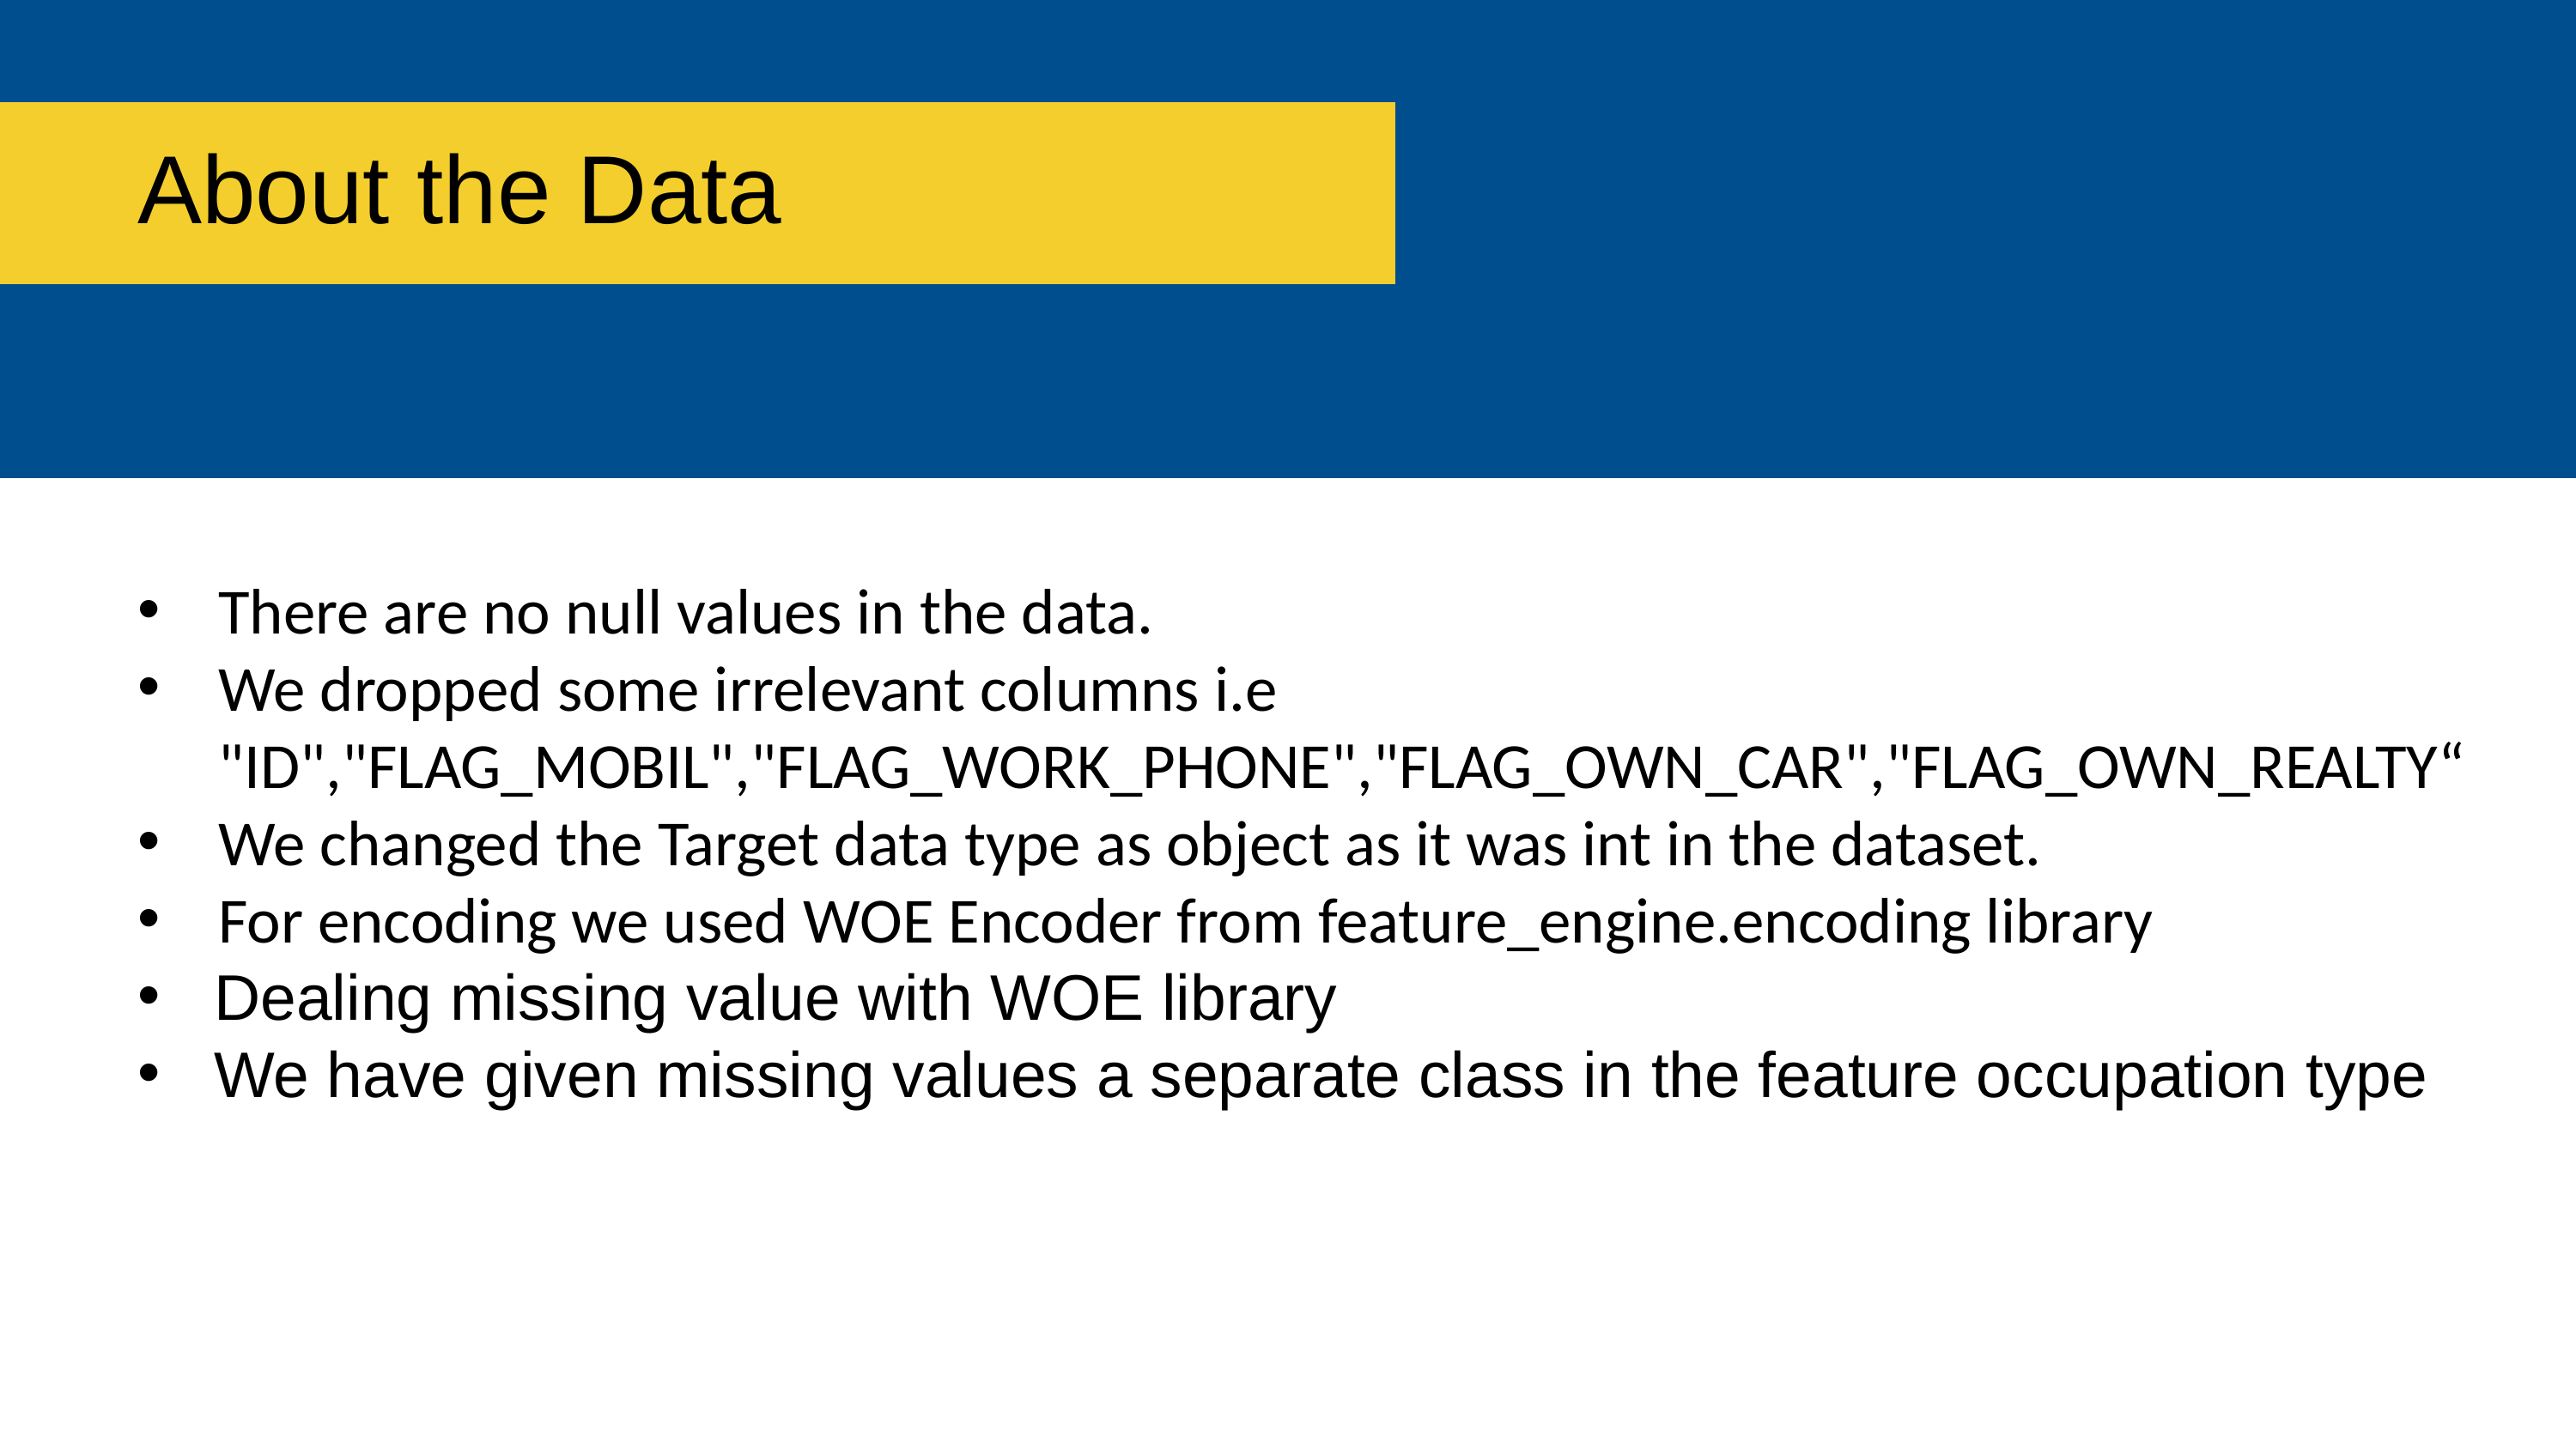

About the Data
There are no null values in the data.
We dropped some irrelevant columns i.e "ID","FLAG_MOBIL","FLAG_WORK_PHONE","FLAG_OWN_CAR","FLAG_OWN_REALTY“
We changed the Target data type as object as it was int in the dataset.
For encoding we used WOE Encoder from feature_engine.encoding library
   Dealing missing value with WOE library
   We have given missing values a separate class in the feature occupation type